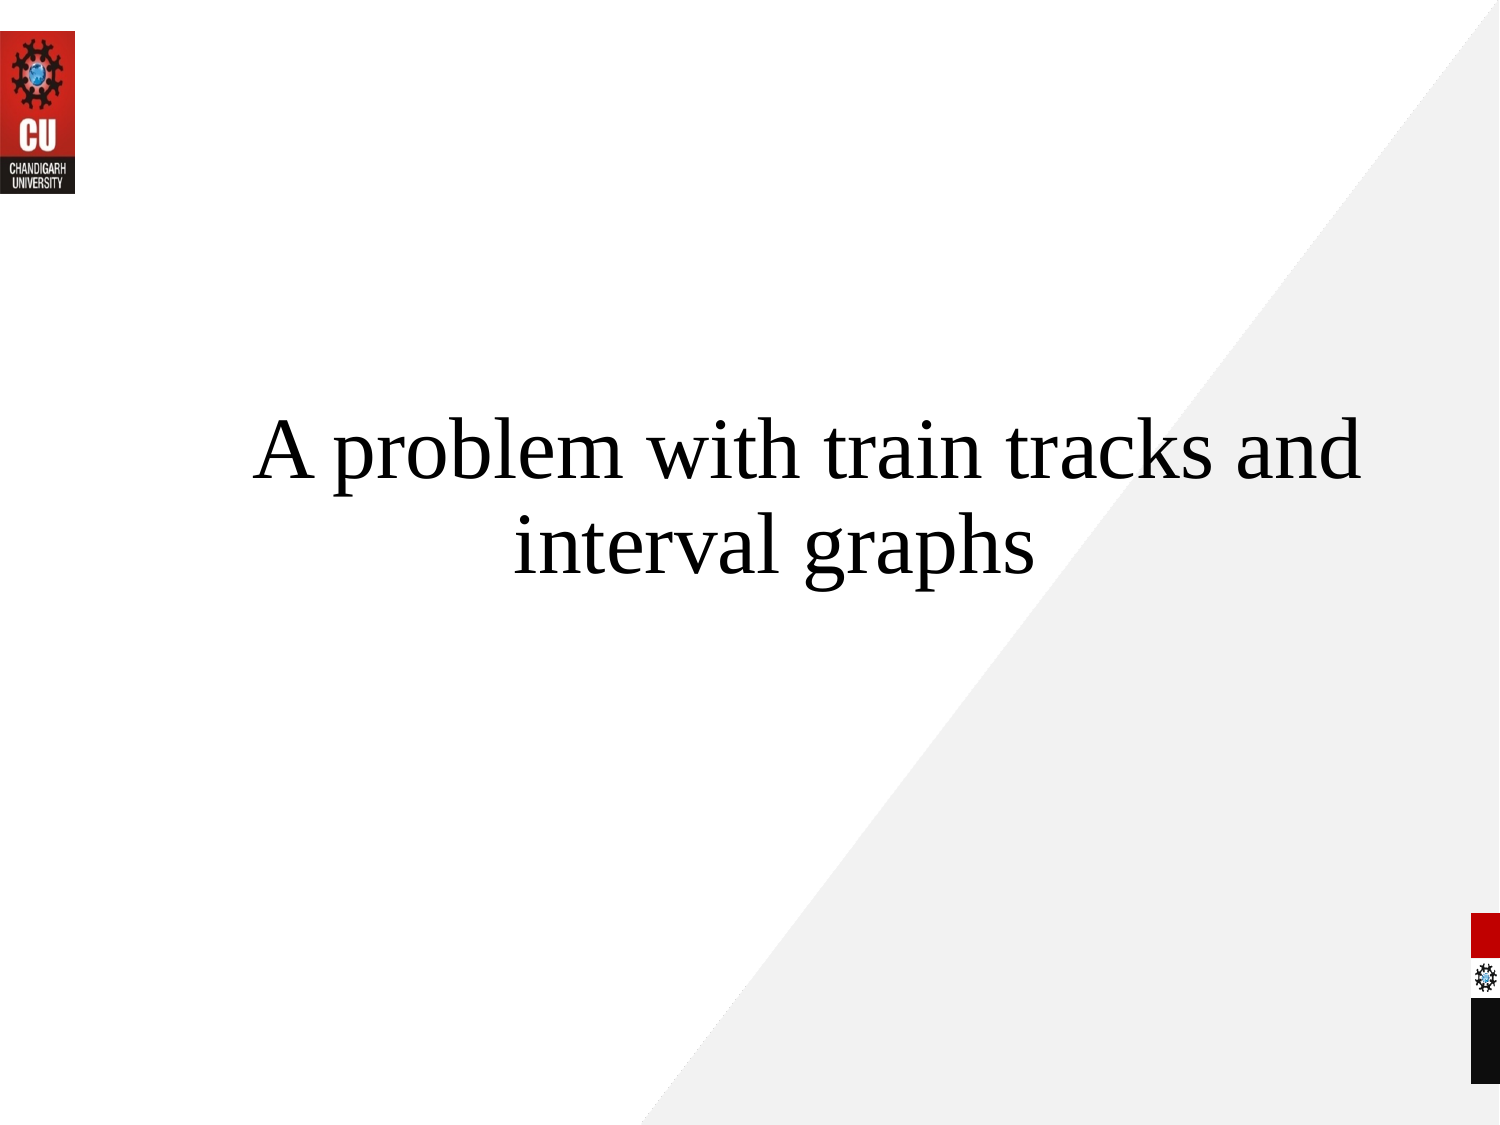

# A problem with train tracks and interval graphs